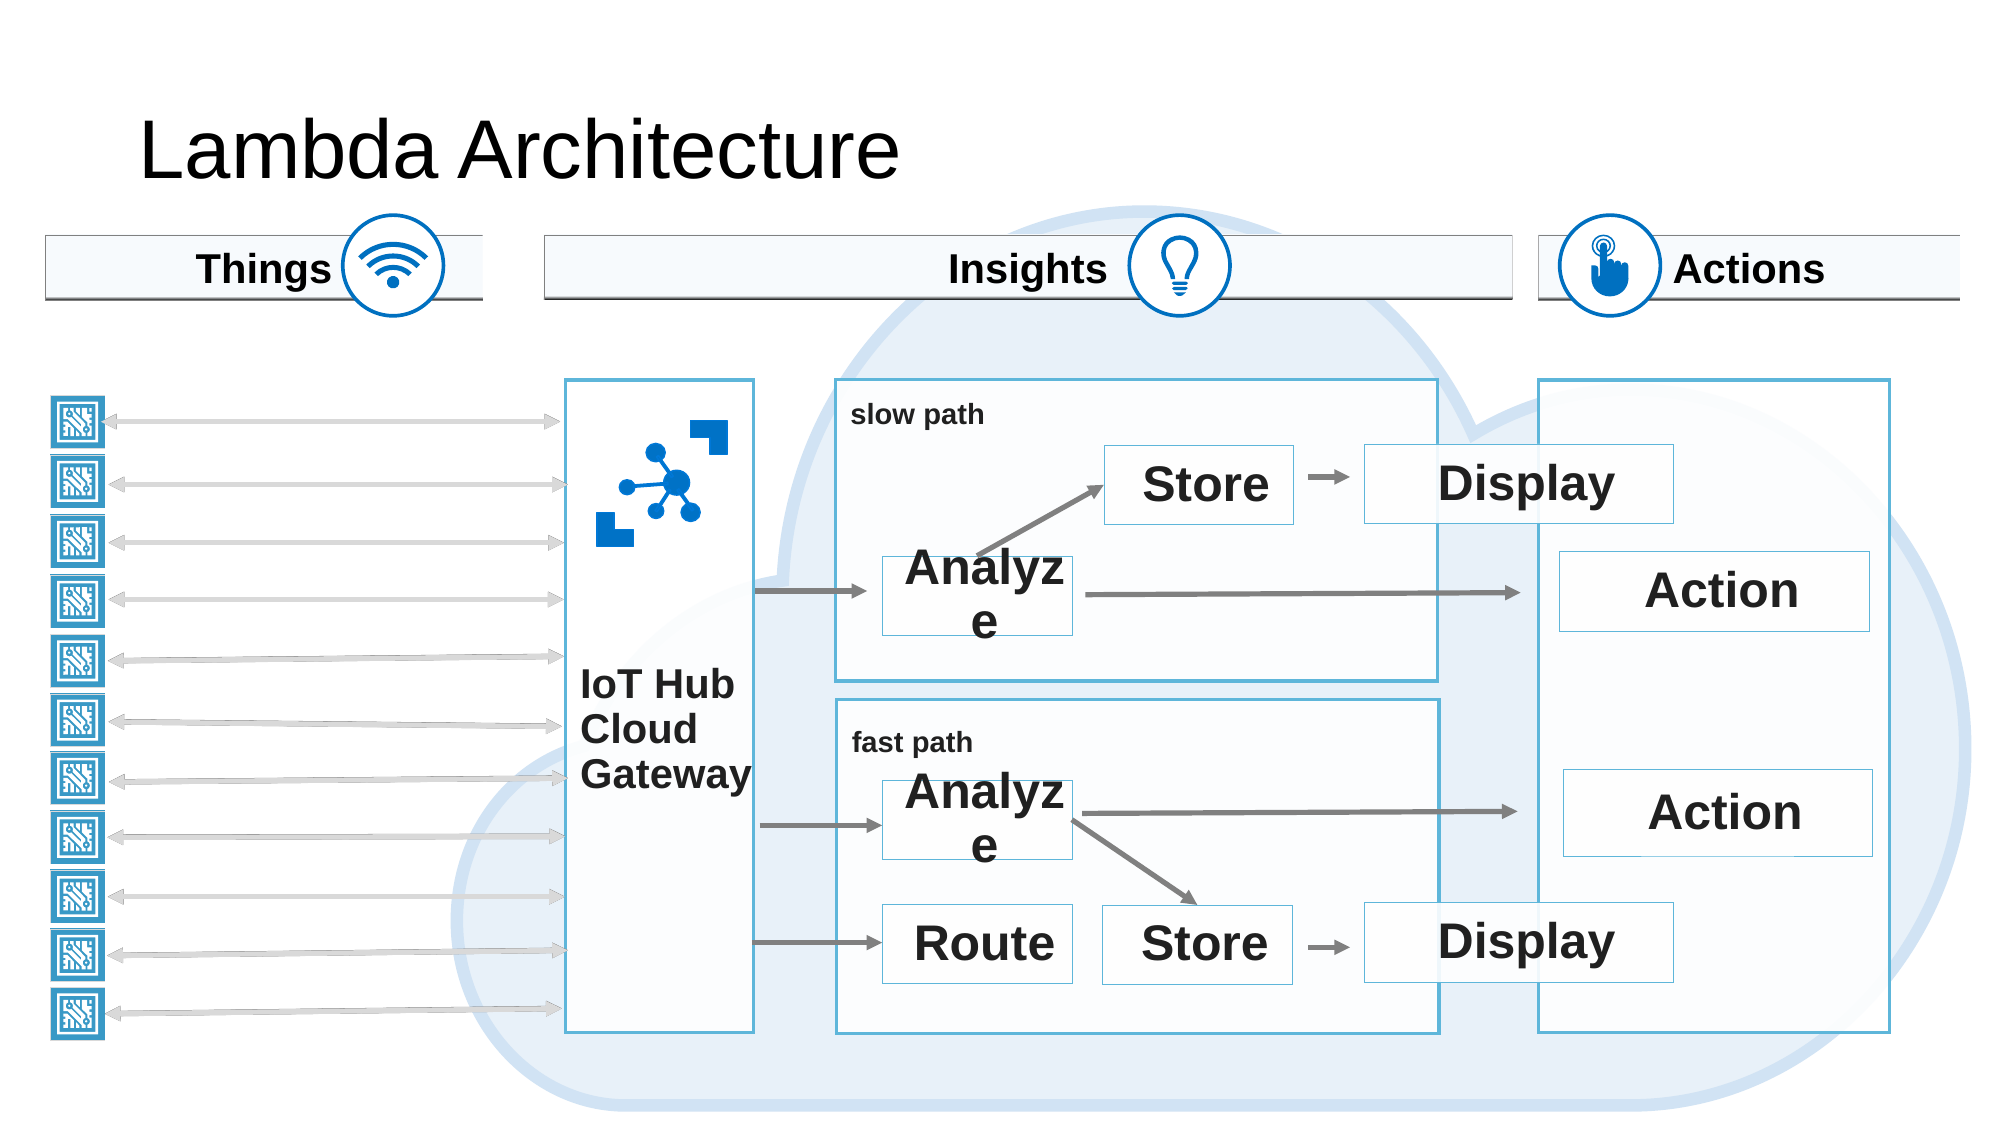

Lambda Architecture

slow path
Insights
Actions
Things
IoT Hub Cloud Gateway

Display
Store
Action
Action
Analyze

fast path
Analyze
Display
Route
Store